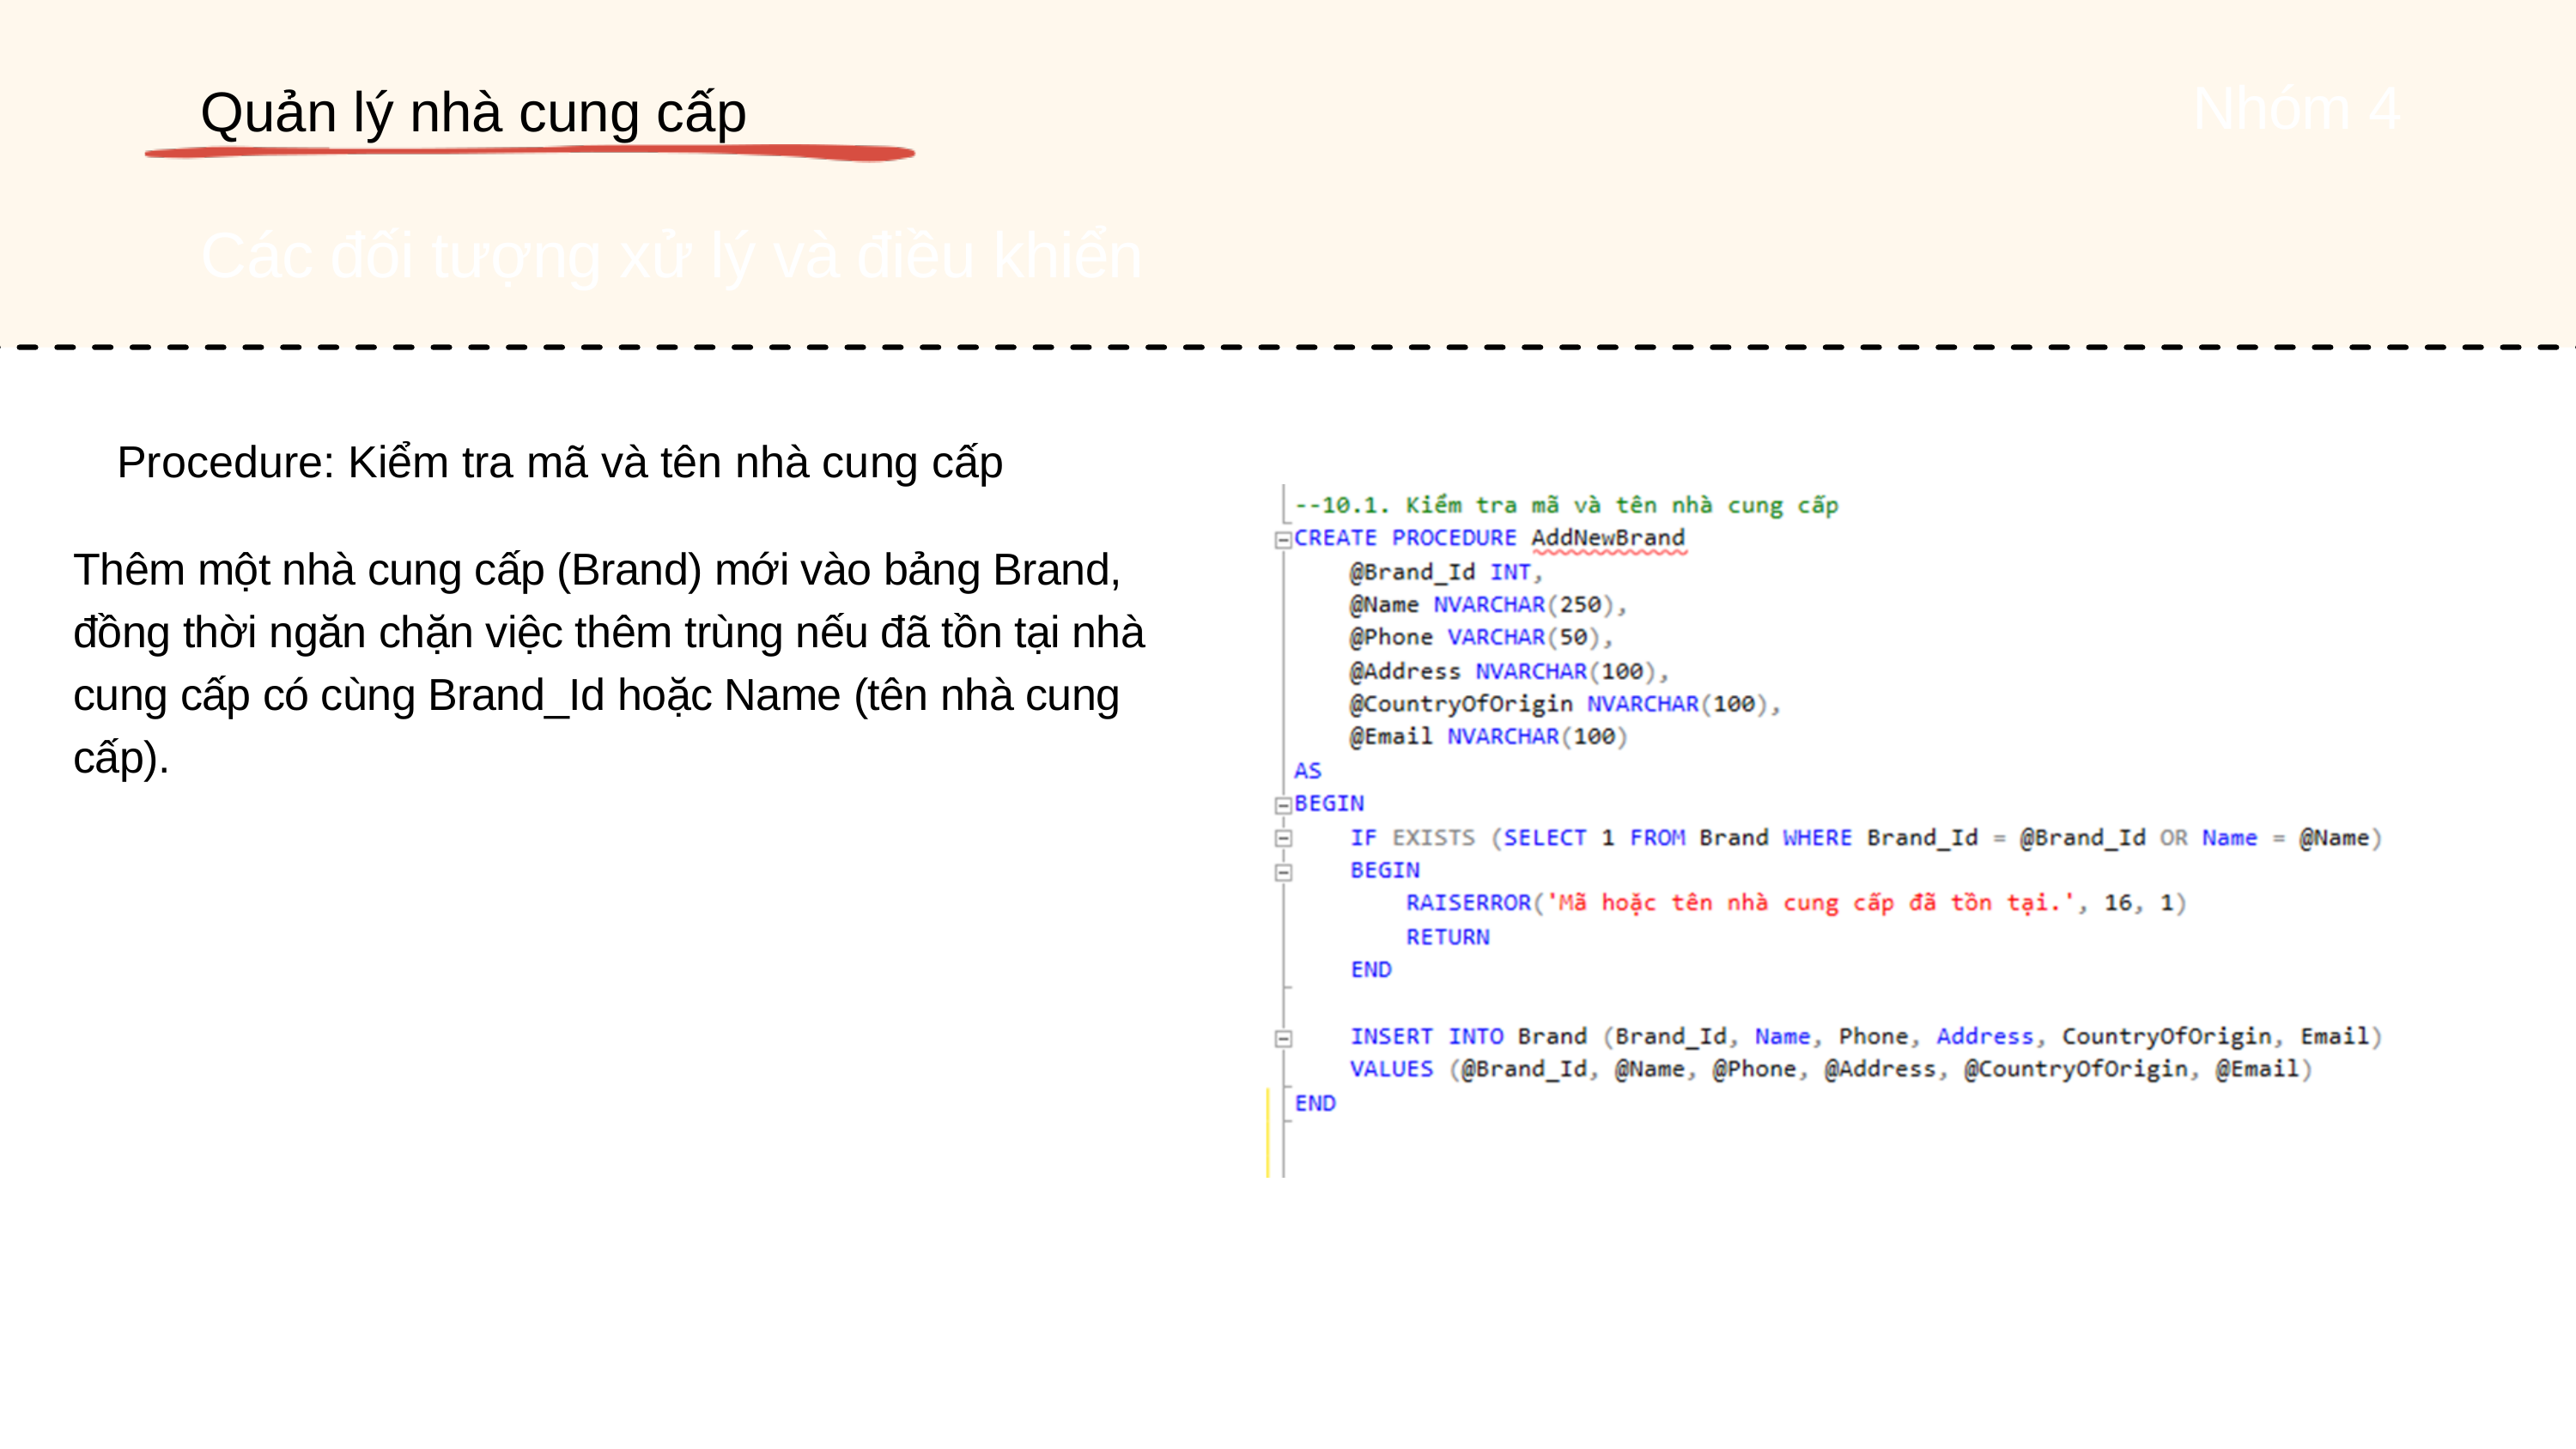

Quản lý nhà cung cấp
Nhóm 4

Các đối tượng xử lý và điều khiển

 Procedure: Kiểm tra mã và tên nhà cung cấp

Thêm một nhà cung cấp (Brand) mới vào bảng Brand, đồng thời ngăn chặn việc thêm trùng nếu đã tồn tại nhà cung cấp có cùng Brand_Id hoặc Name (tên nhà cung cấp).